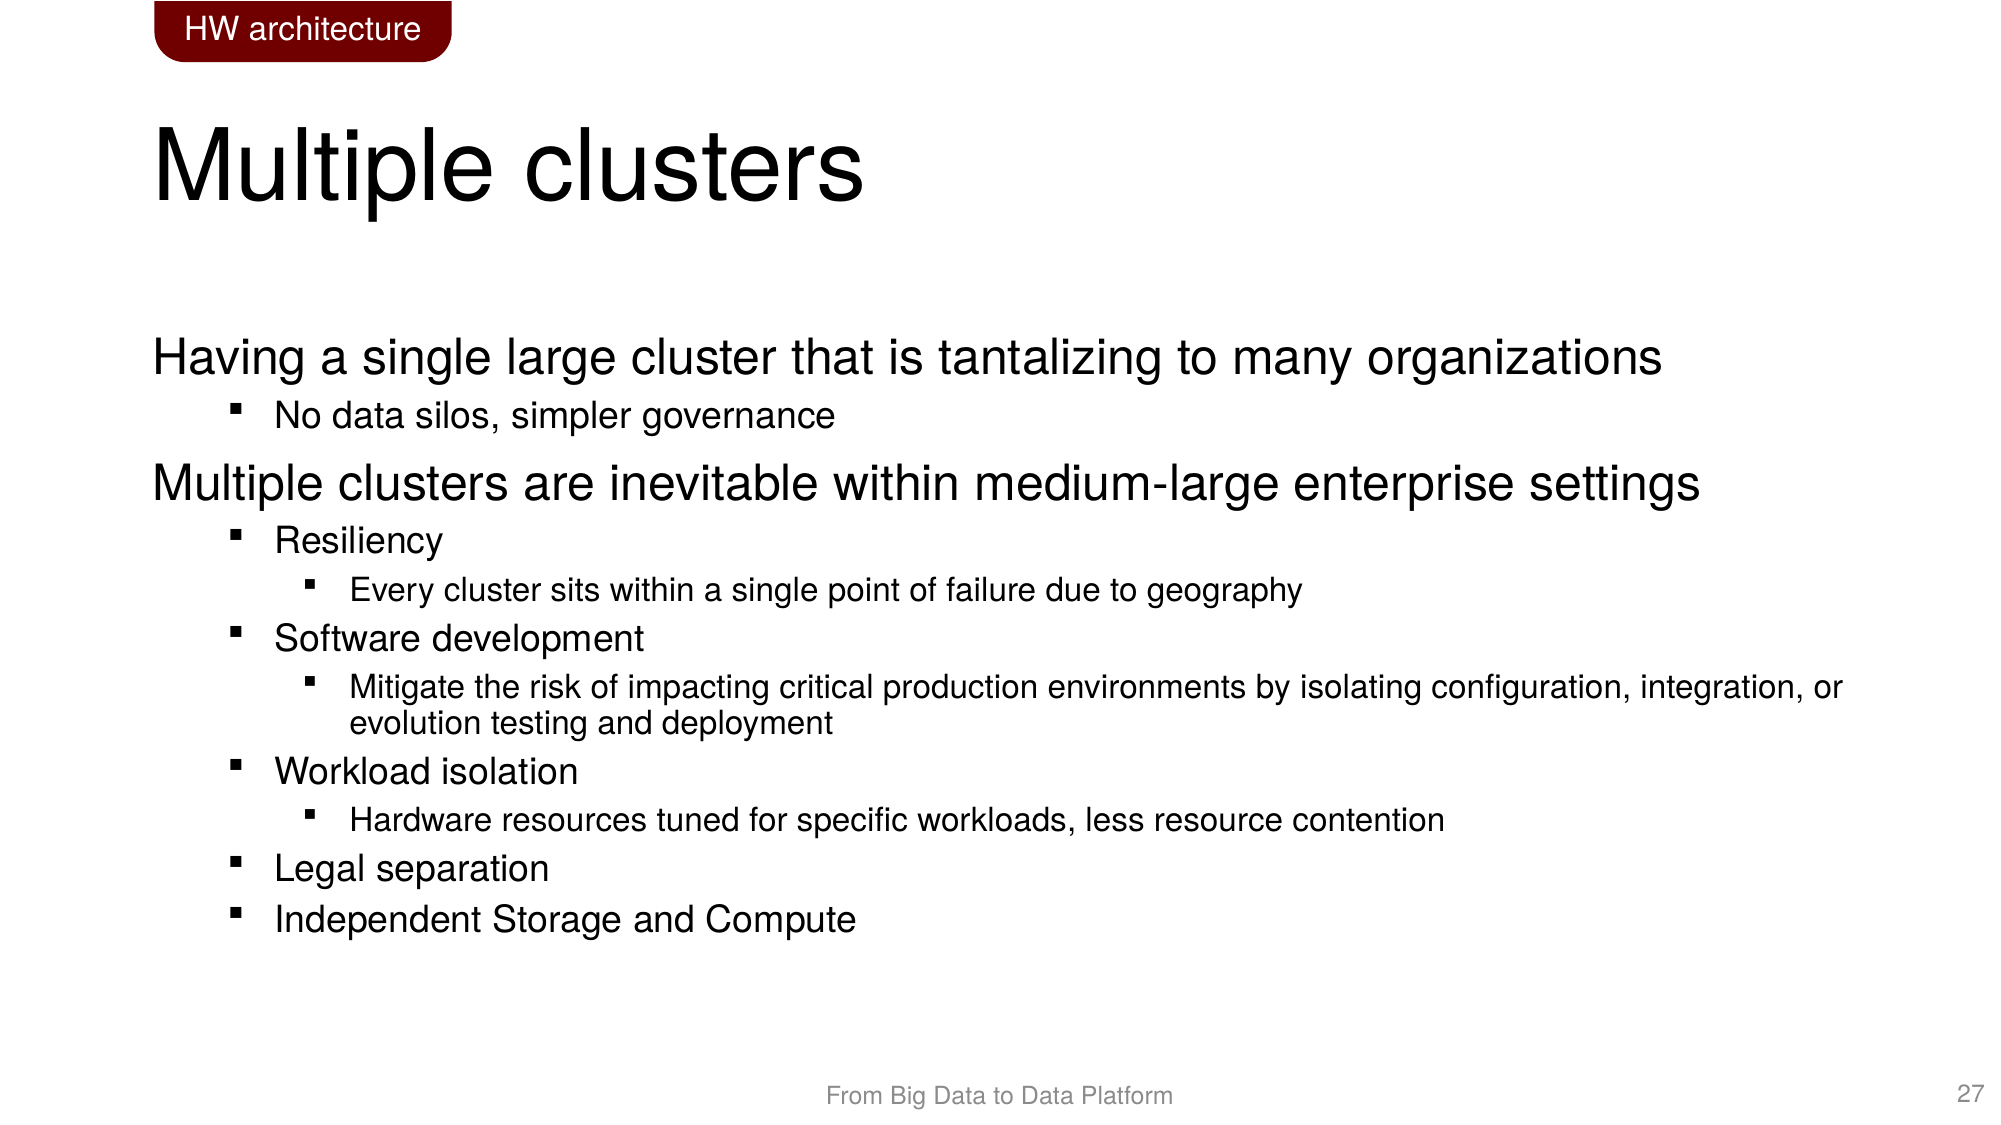

HW architecture
# Multiple clusters
Having a single large cluster that is tantalizing to many organizations
No data silos, simpler governance
Multiple clusters are inevitable within medium-large enterprise settings
Resiliency
Every cluster sits within a single point of failure due to geography
Software development
Mitigate the risk of impacting critical production environments by isolating configuration, integration, or evolution testing and deployment
Workload isolation
Hardware resources tuned for specific workloads, less resource contention
Legal separation
Independent Storage and Compute
27